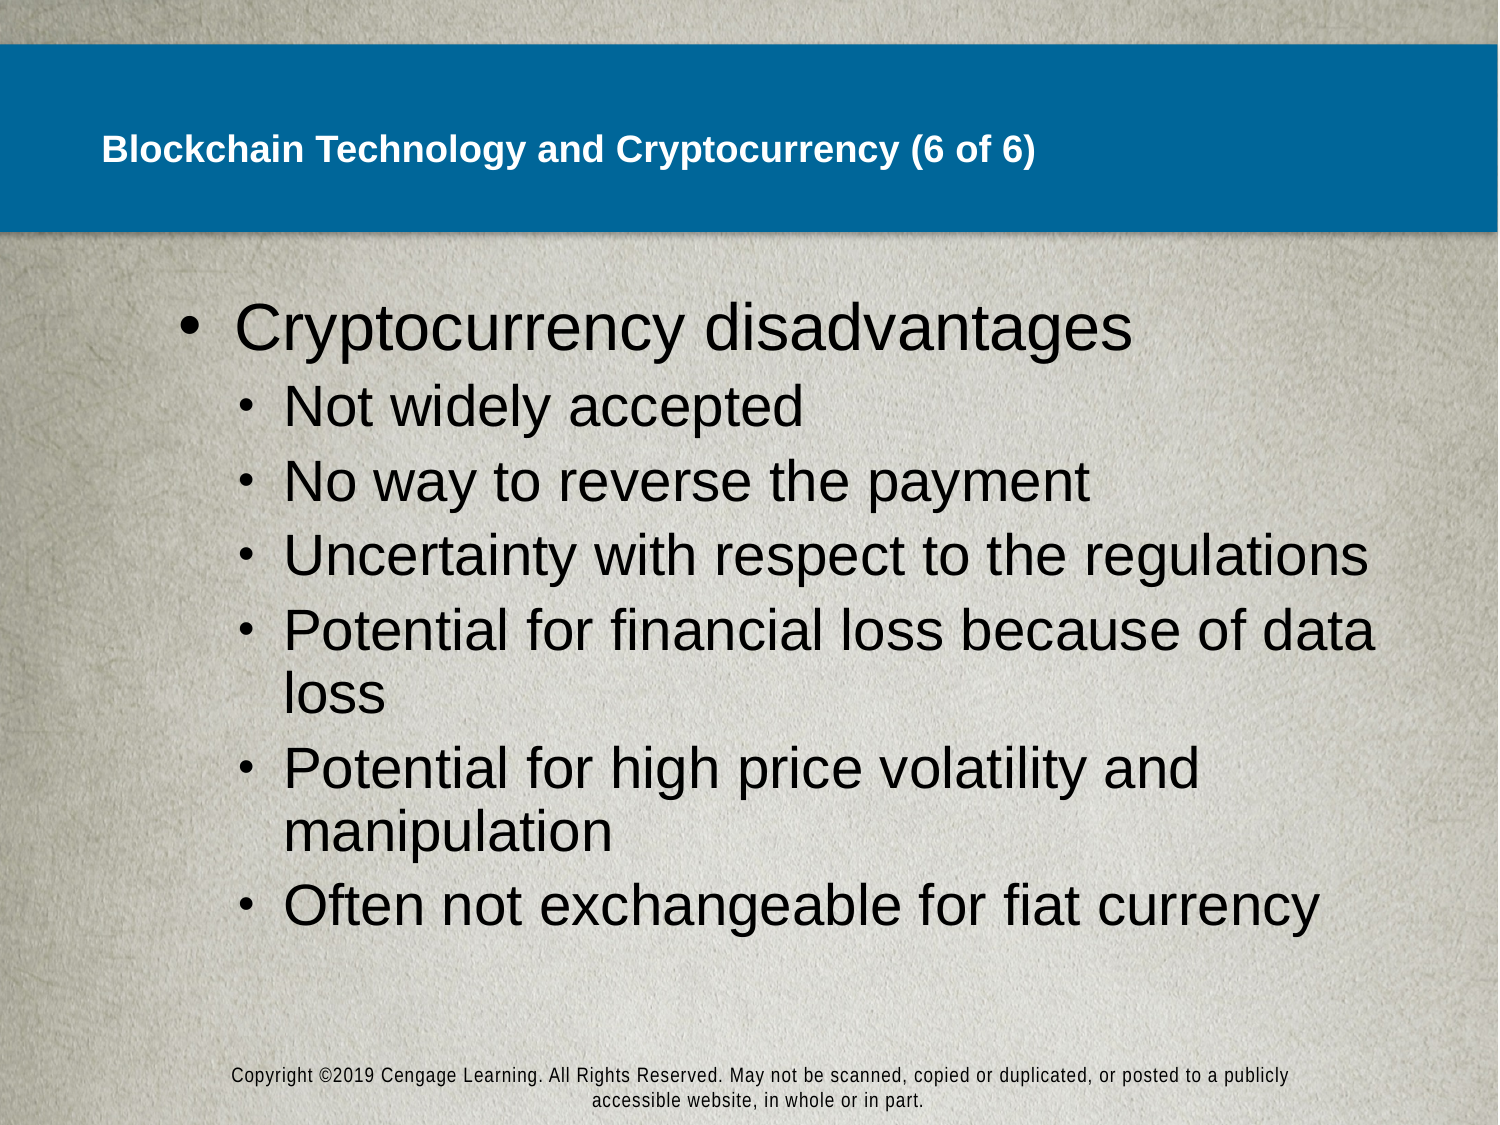

# Blockchain Technology and Cryptocurrency (6 of 6)
Cryptocurrency disadvantages
Not widely accepted
No way to reverse the payment
Uncertainty with respect to the regulations
Potential for financial loss because of data loss
Potential for high price volatility and manipulation
Often not exchangeable for fiat currency